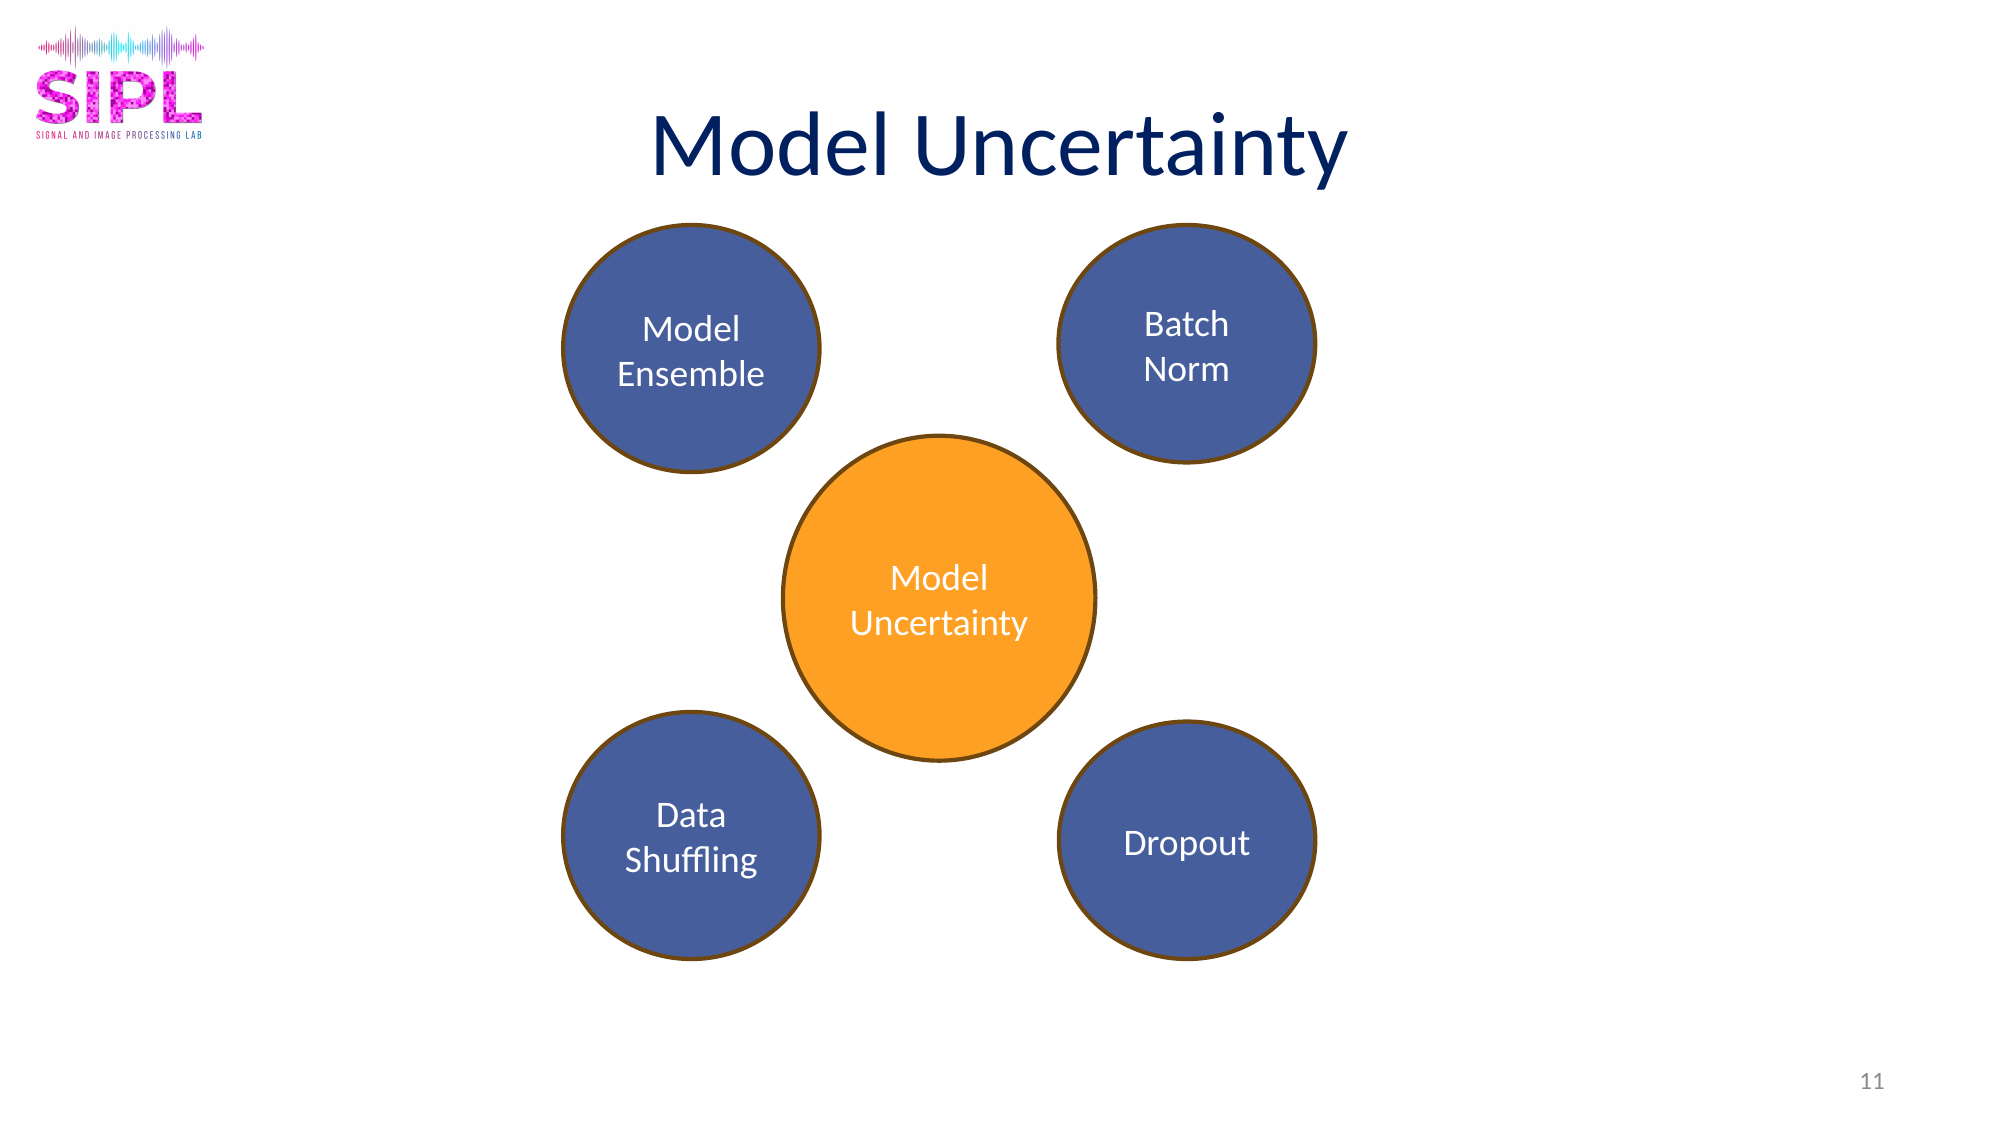

# Model Uncertainty
Model Ensemble
Batch Norm
Model Uncertainty
Data Shuffling
Dropout
11